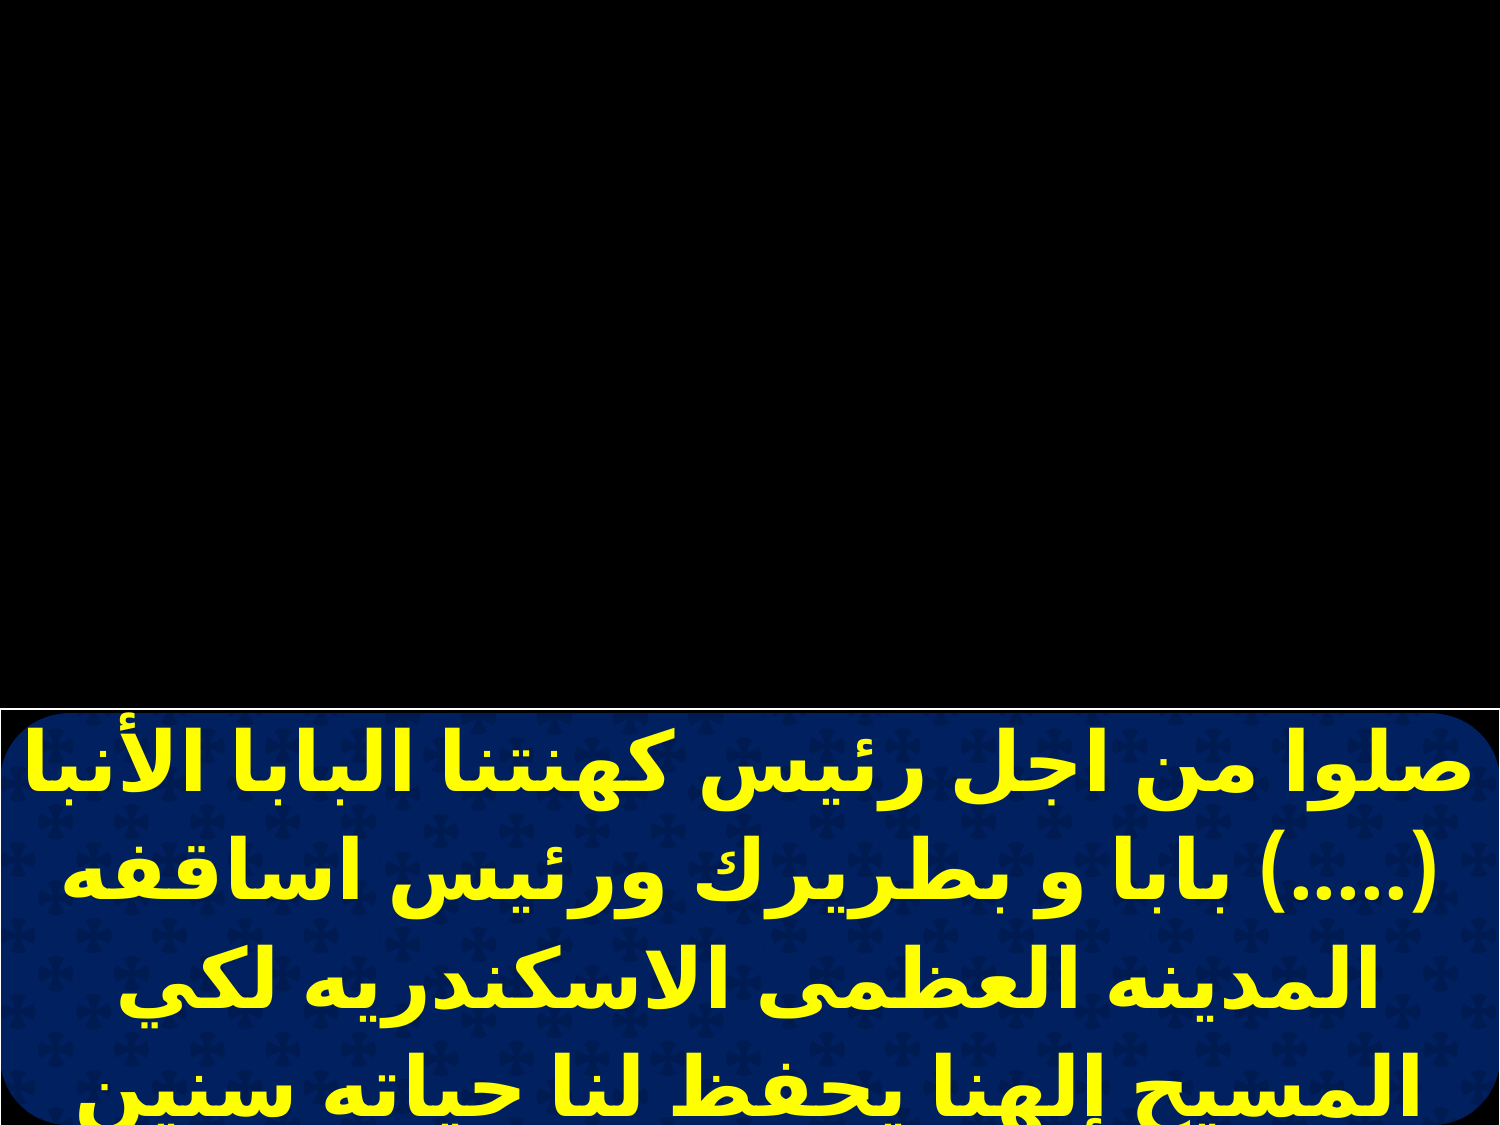

| صلوا من اجل رئيس كهنتنا البابا الأنبا (.....) بابا و بطريرك ورئيس اساقفه المدينه العظمى الاسكندريه لكي المسيح إلهنا يحفظ لنا حياته سنين عديدة وأزمنة سلاميه . ويغفر لنا خطايانا |
| --- |